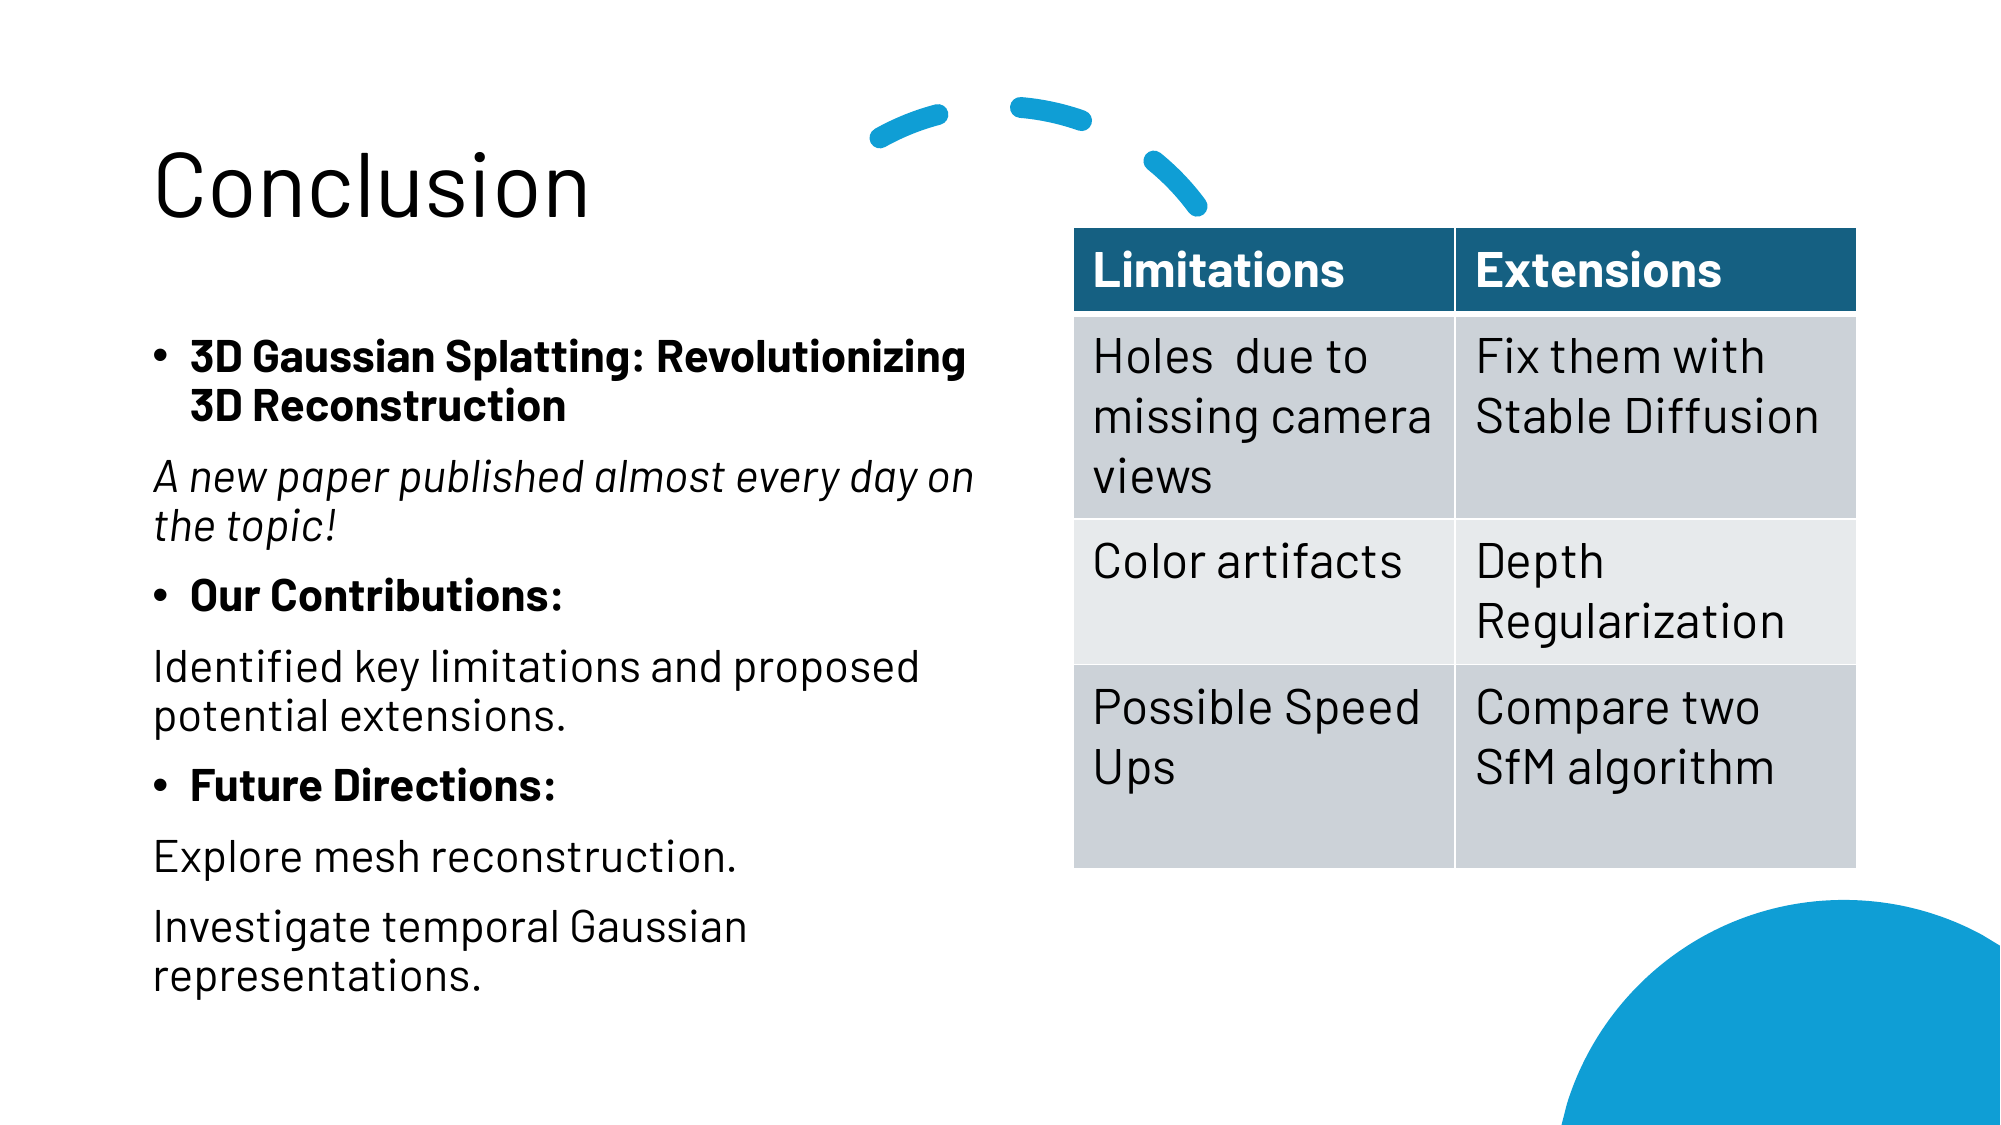

# Conclusion

| Limitations | Extensions |
| --- | --- |
| Holes due to missing camera views | Fix them with Stable Diffusion |
| Color artifacts | Depth Regularization |
| Possible Speed Ups | Compare two SfM algorithm |
3D Gaussian Splatting: Revolutionizing 3D Reconstruction
A new paper published almost every day on the topic!
Our Contributions:
Identified key limitations and proposed potential extensions.
Future Directions:
Explore mesh reconstruction.
Investigate temporal Gaussian representations.

16